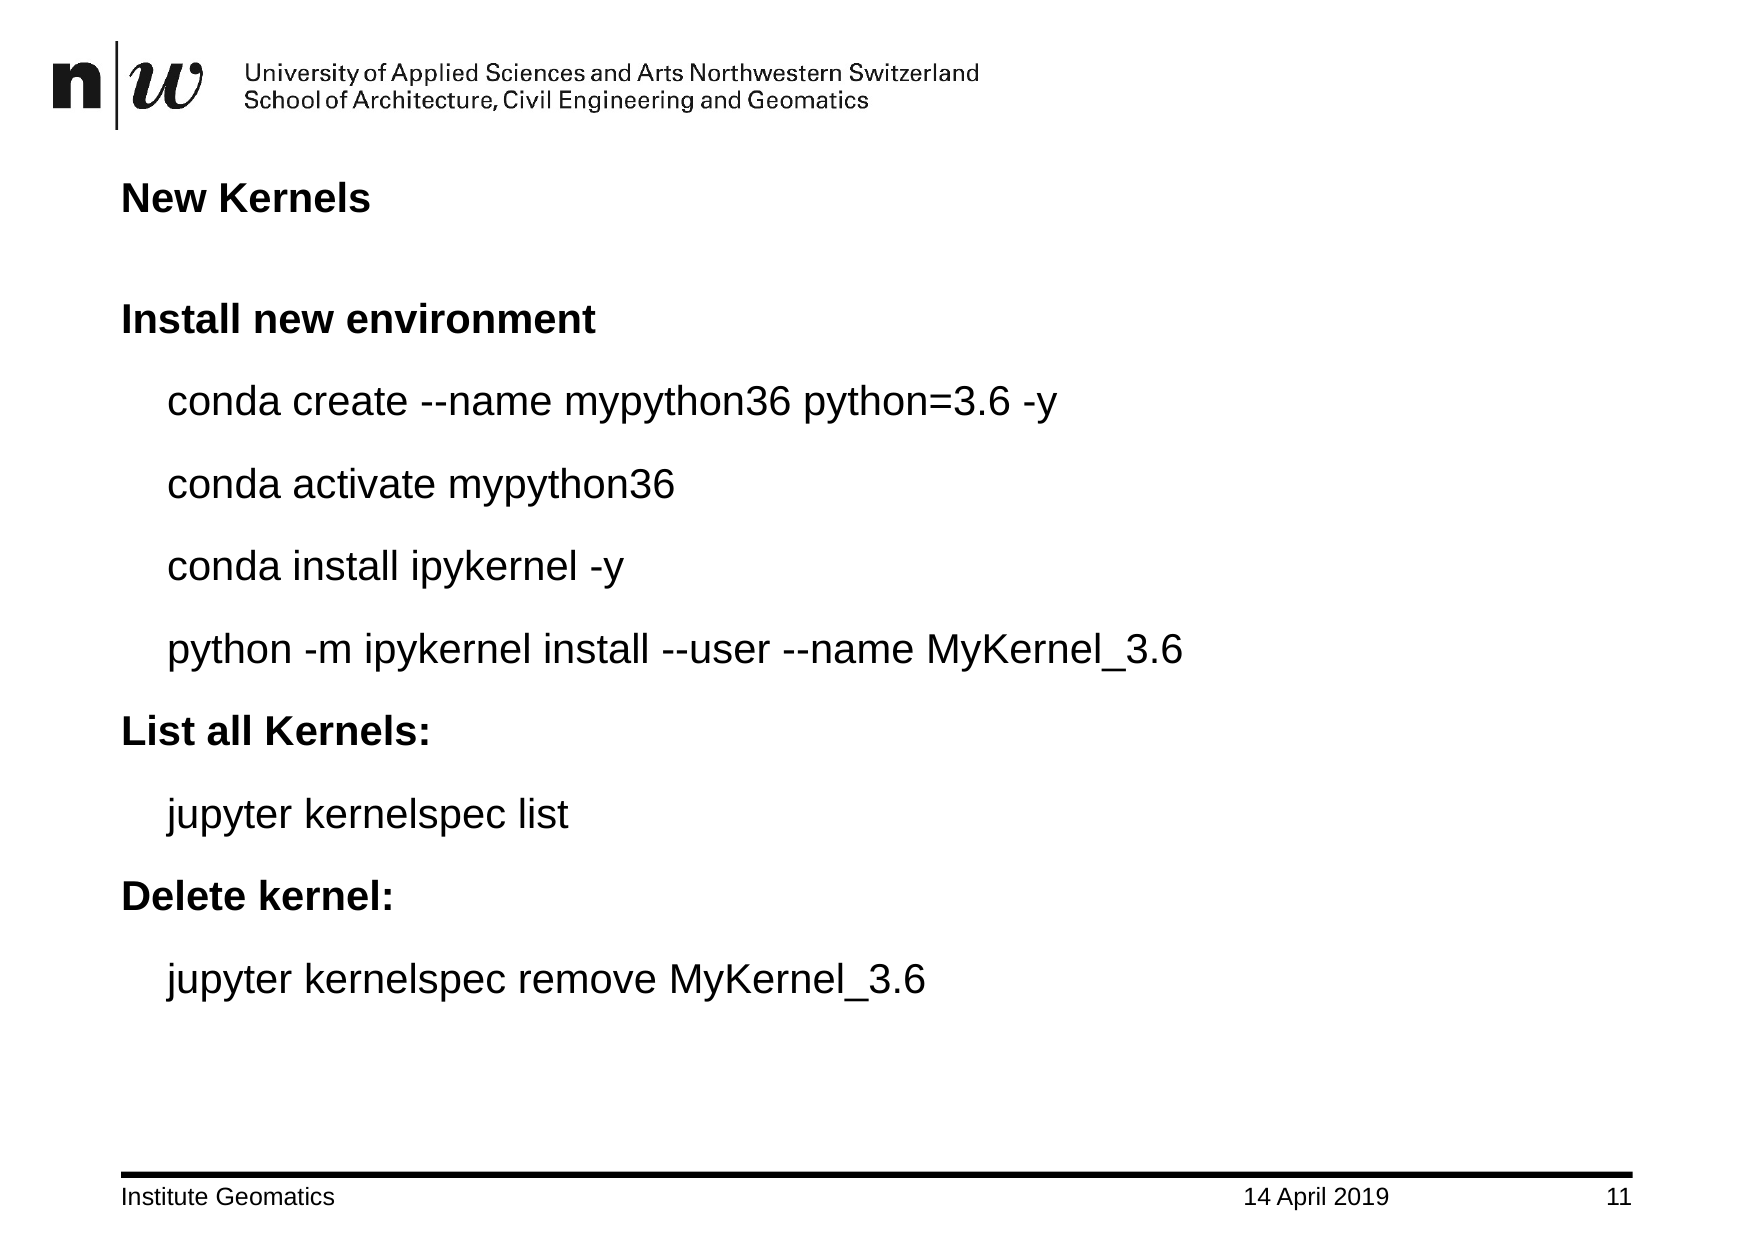

# New Kernels
Install new environment
    conda create --name mypython36 python=3.6 -y
    conda activate mypython36
    conda install ipykernel -y
    python -m ipykernel install --user --name MyKernel_3.6
List all Kernels:
    jupyter kernelspec list
Delete kernel:
    jupyter kernelspec remove MyKernel_3.6
Institute Geomatics
14 April 2019
11